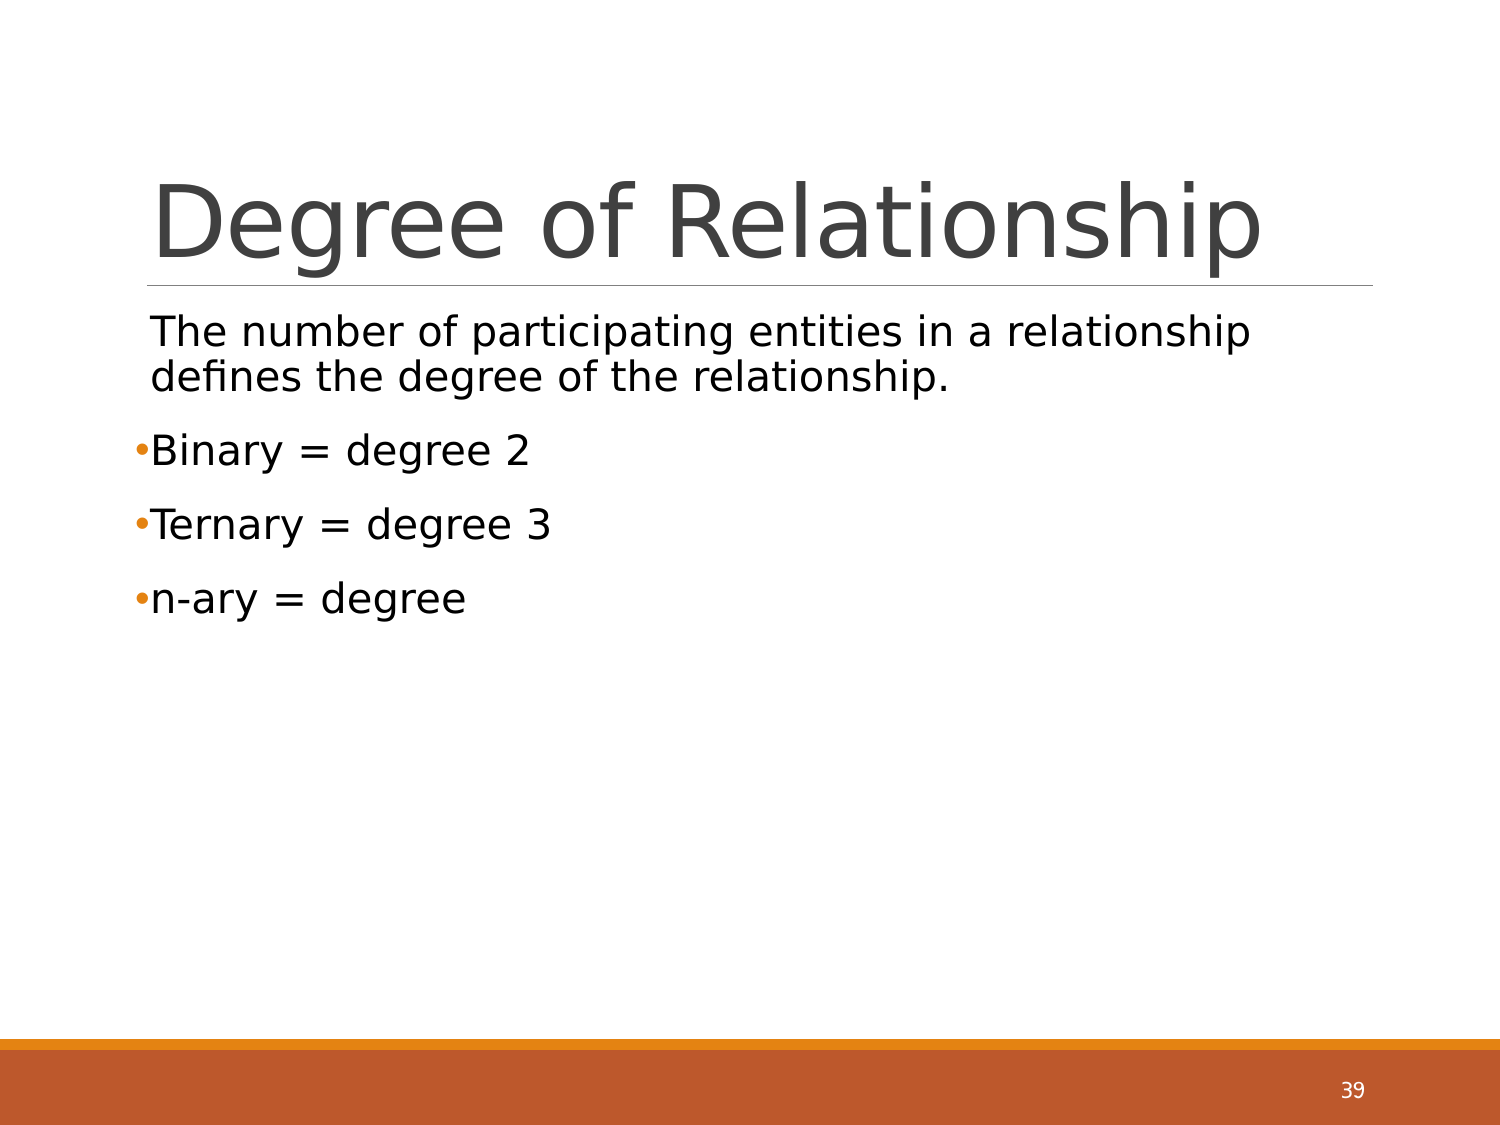

# Degree of Relationship
The number of participating entities in a relationship defines the degree of the relationship.
Binary = degree 2
Ternary = degree 3
n-ary = degree

39